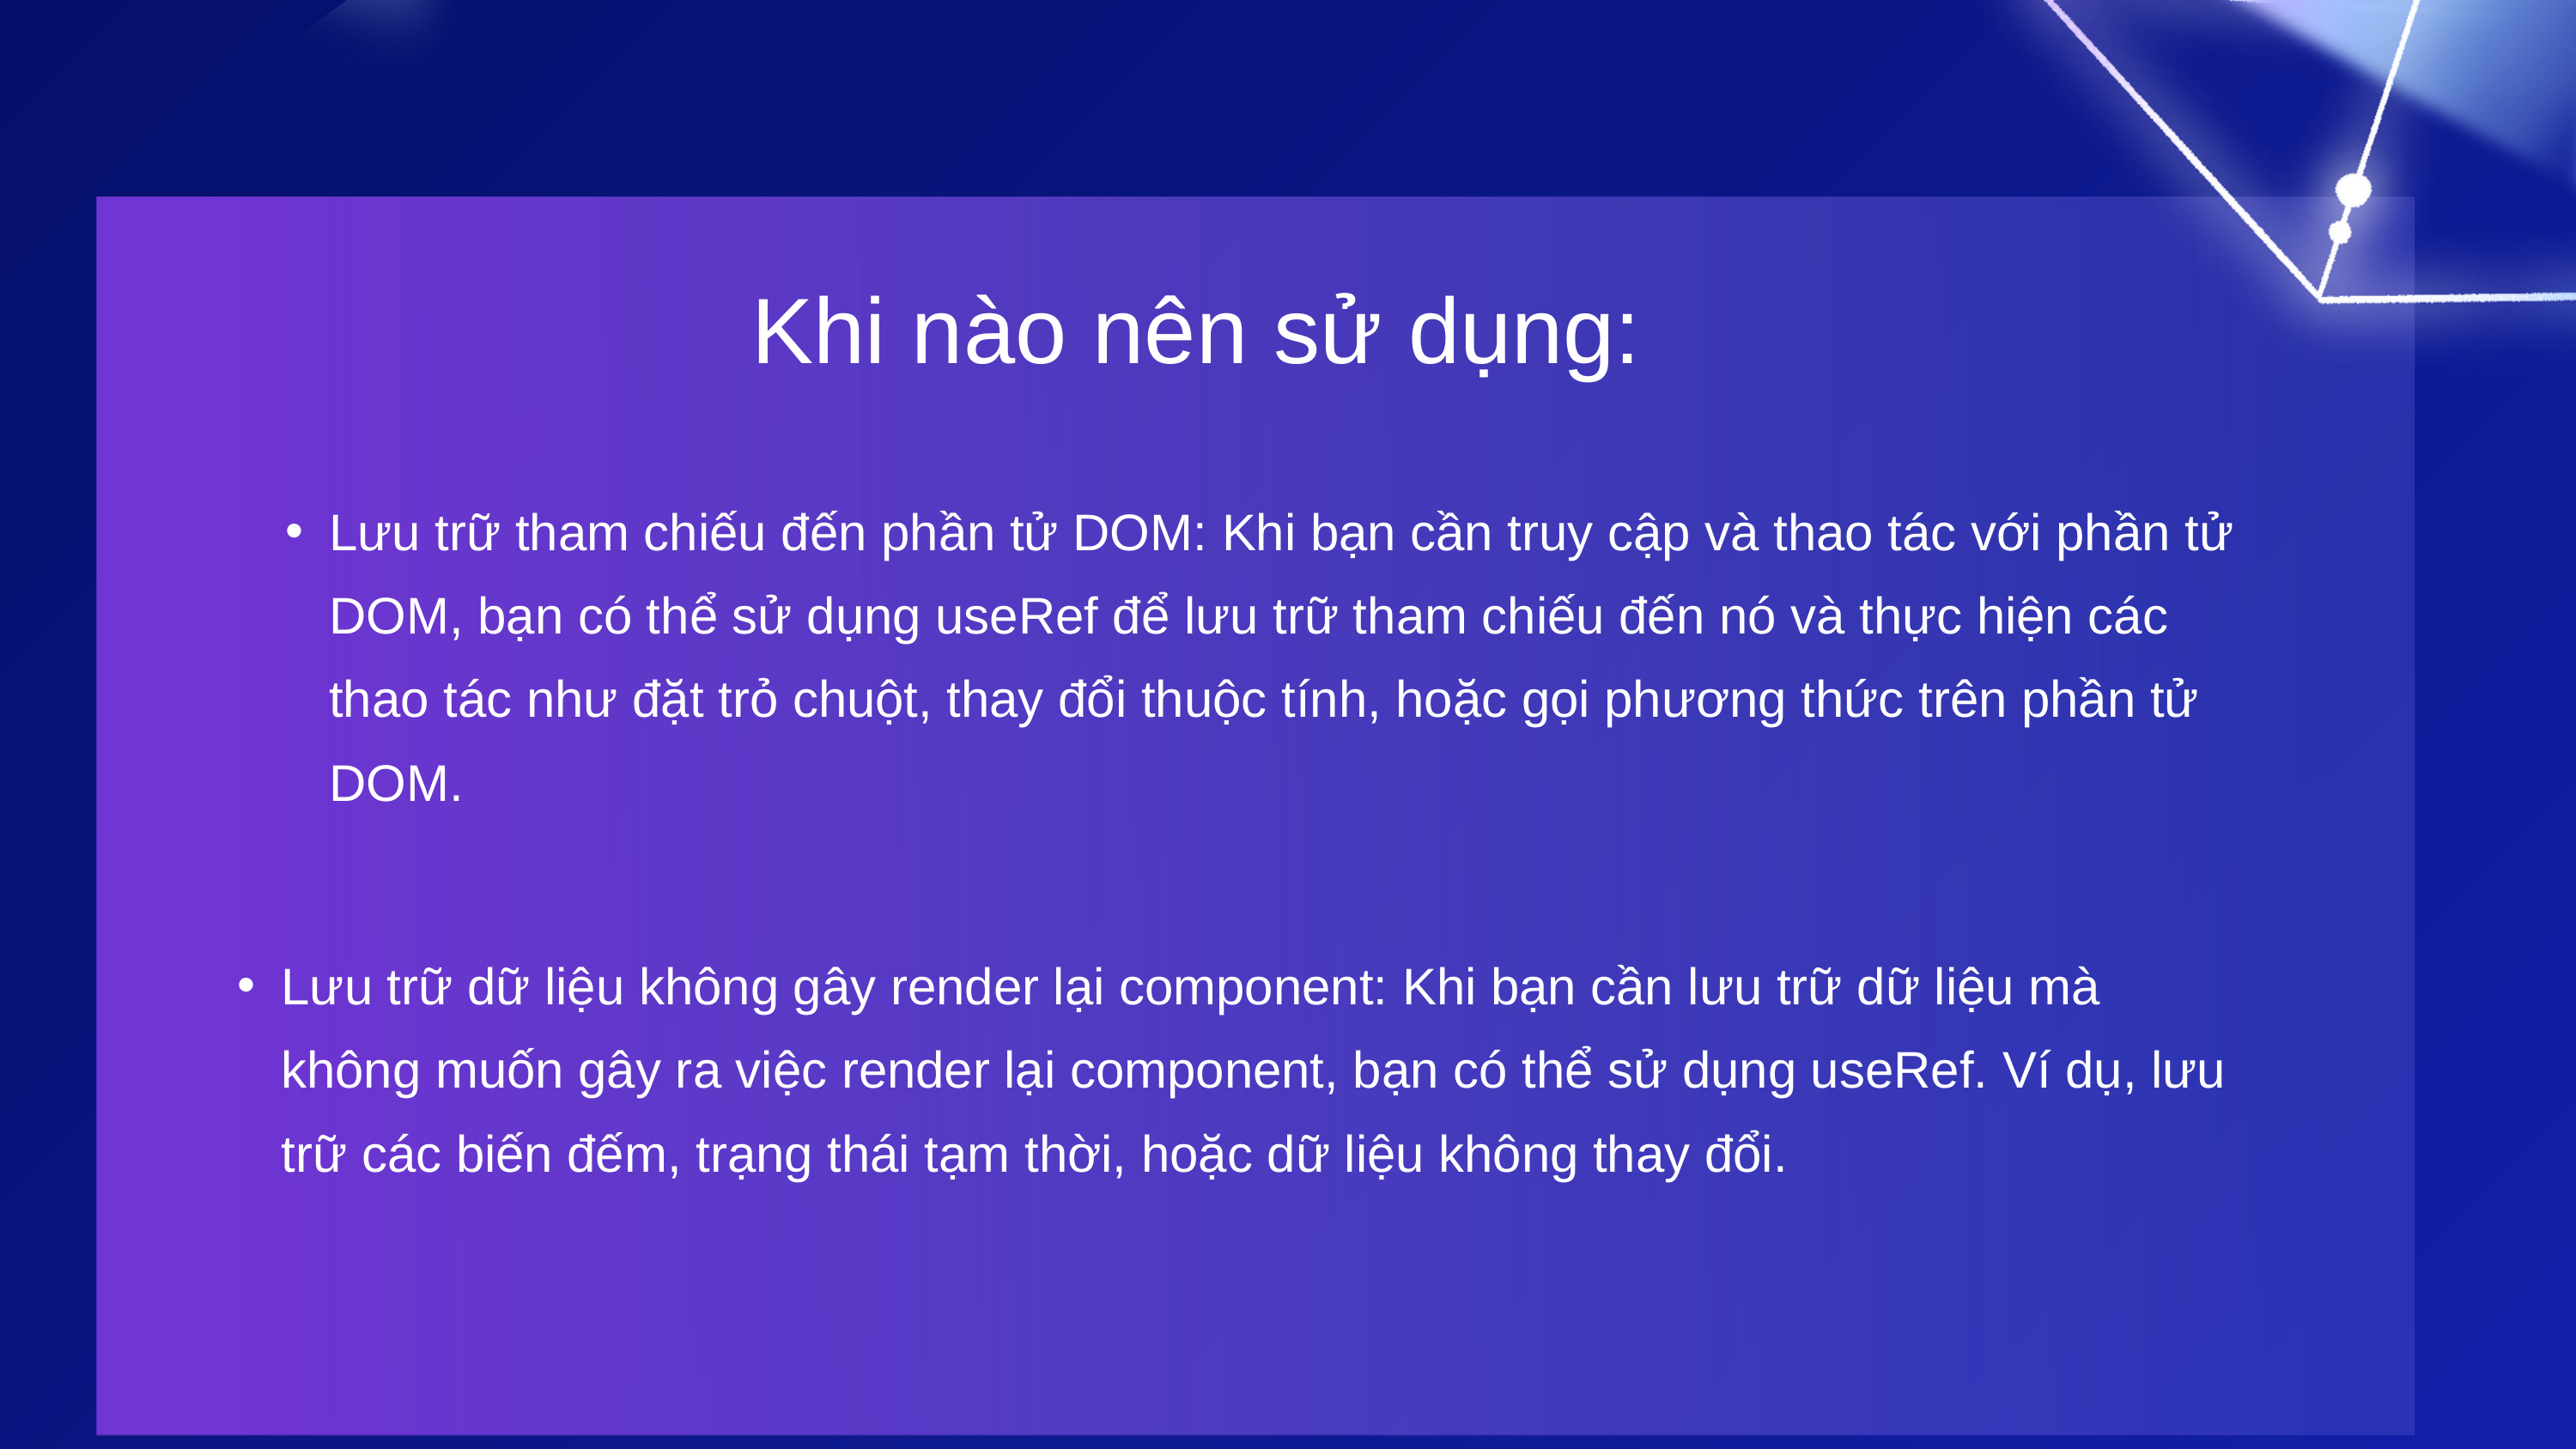

Khi nào nên sử dụng:
Lưu trữ tham chiếu đến phần tử DOM: Khi bạn cần truy cập và thao tác với phần tử DOM, bạn có thể sử dụng useRef để lưu trữ tham chiếu đến nó và thực hiện các thao tác như đặt trỏ chuột, thay đổi thuộc tính, hoặc gọi phương thức trên phần tử DOM.
Lưu trữ dữ liệu không gây render lại component: Khi bạn cần lưu trữ dữ liệu mà không muốn gây ra việc render lại component, bạn có thể sử dụng useRef. Ví dụ, lưu trữ các biến đếm, trạng thái tạm thời, hoặc dữ liệu không thay đổi.